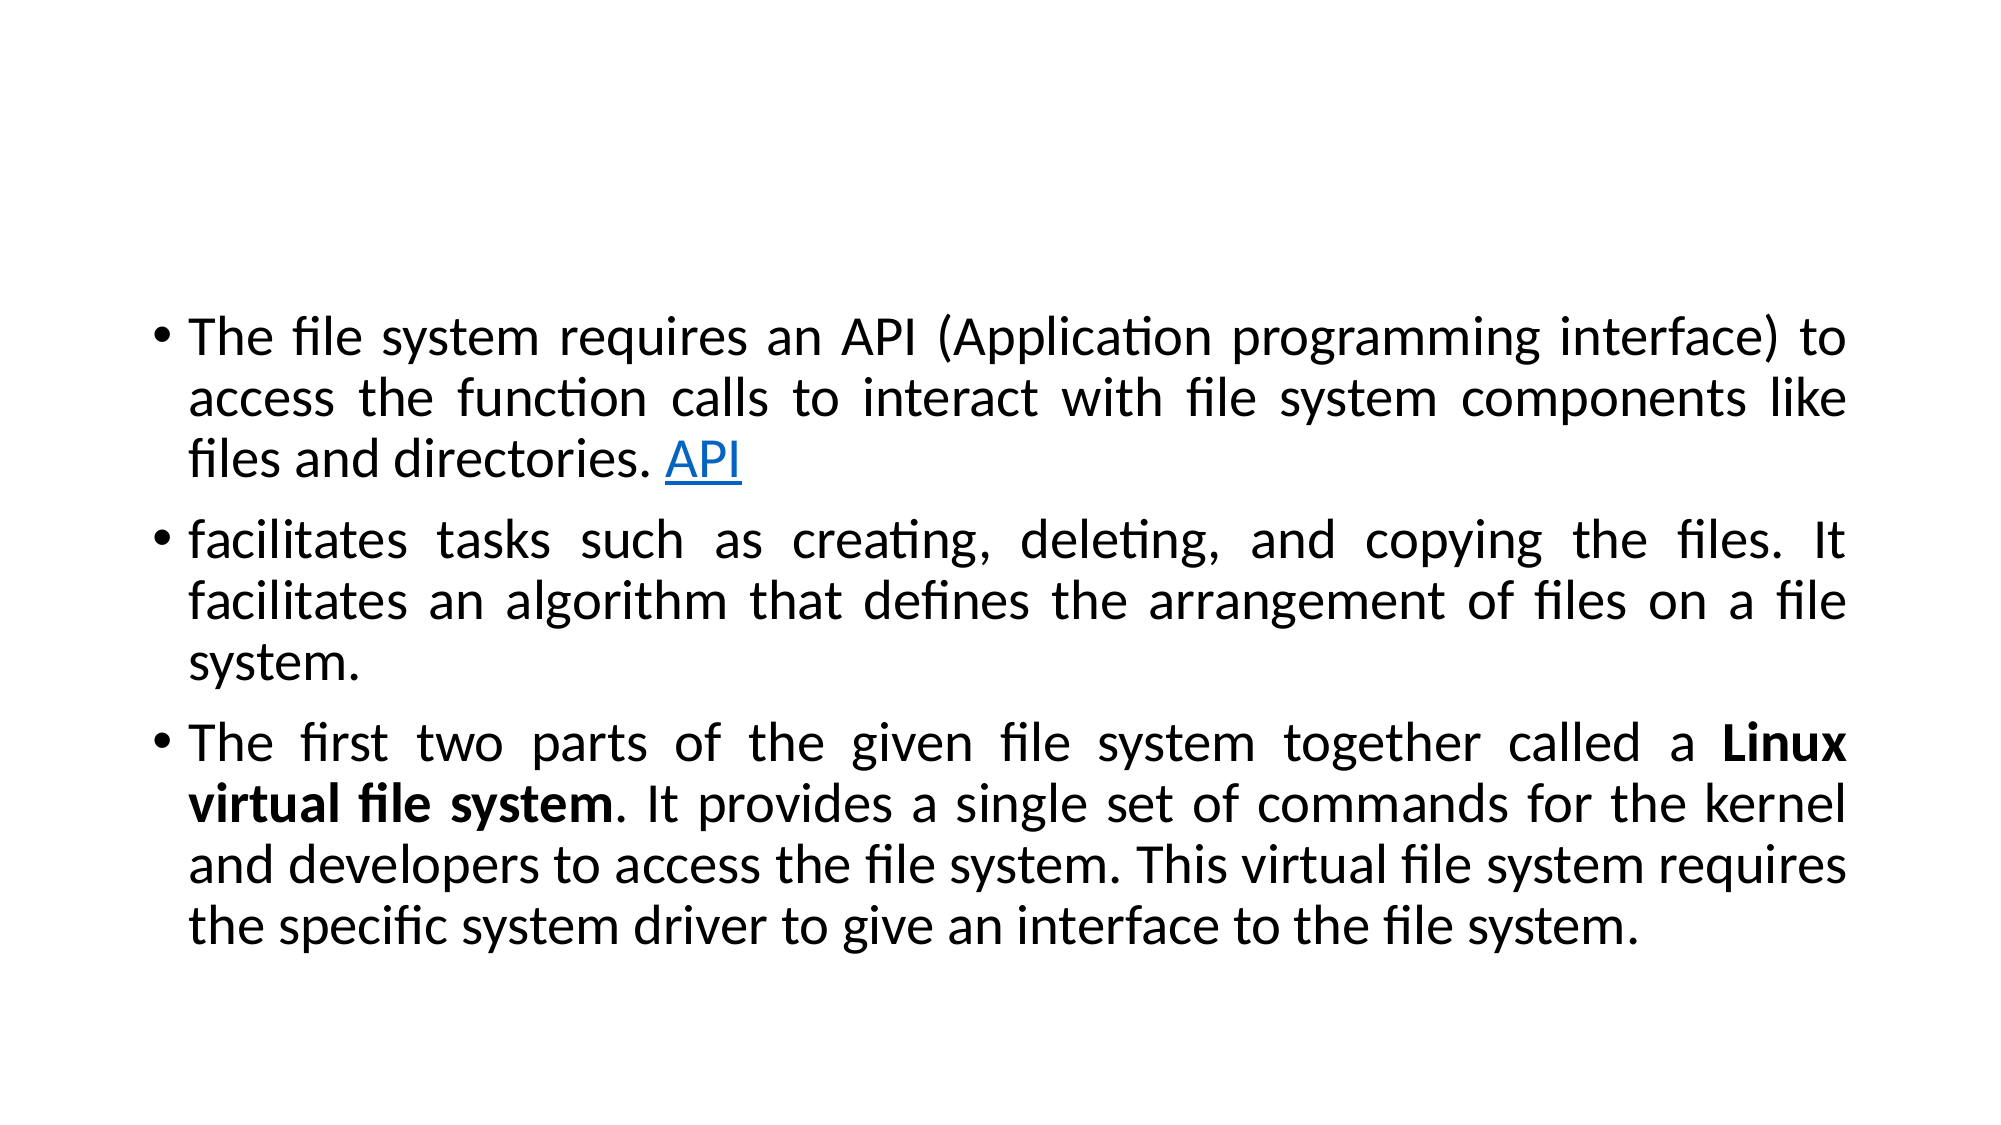

#
The file system requires an API (Application programming interface) to access the function calls to interact with file system components like files and directories. API
facilitates tasks such as creating, deleting, and copying the files. It facilitates an algorithm that defines the arrangement of files on a file system.
The first two parts of the given file system together called a Linux virtual file system. It provides a single set of commands for the kernel and developers to access the file system. This virtual file system requires the specific system driver to give an interface to the file system.